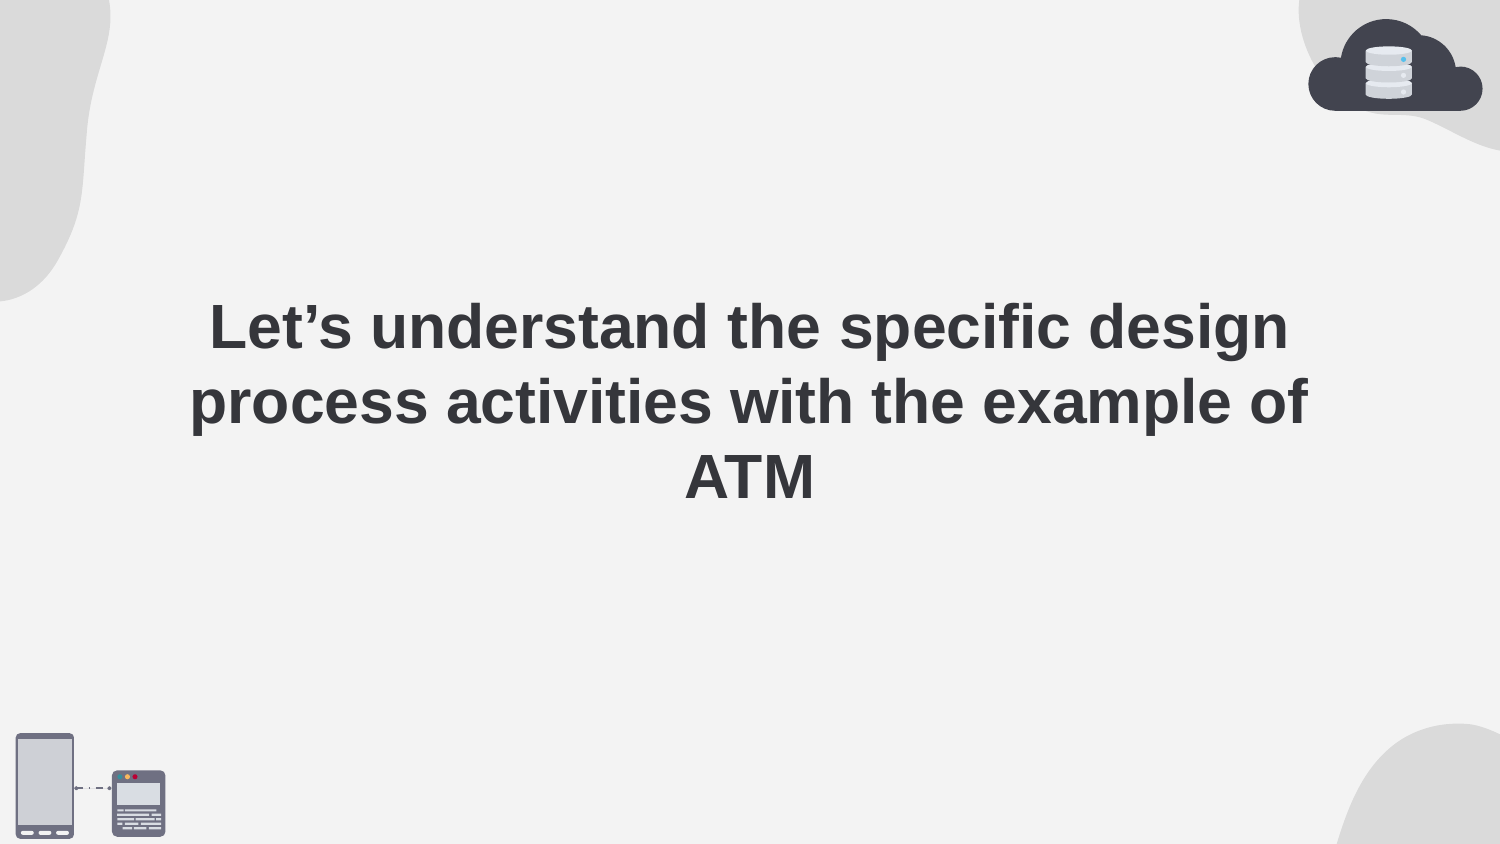

# Let’s understand the specific design process activities with the example of ATM